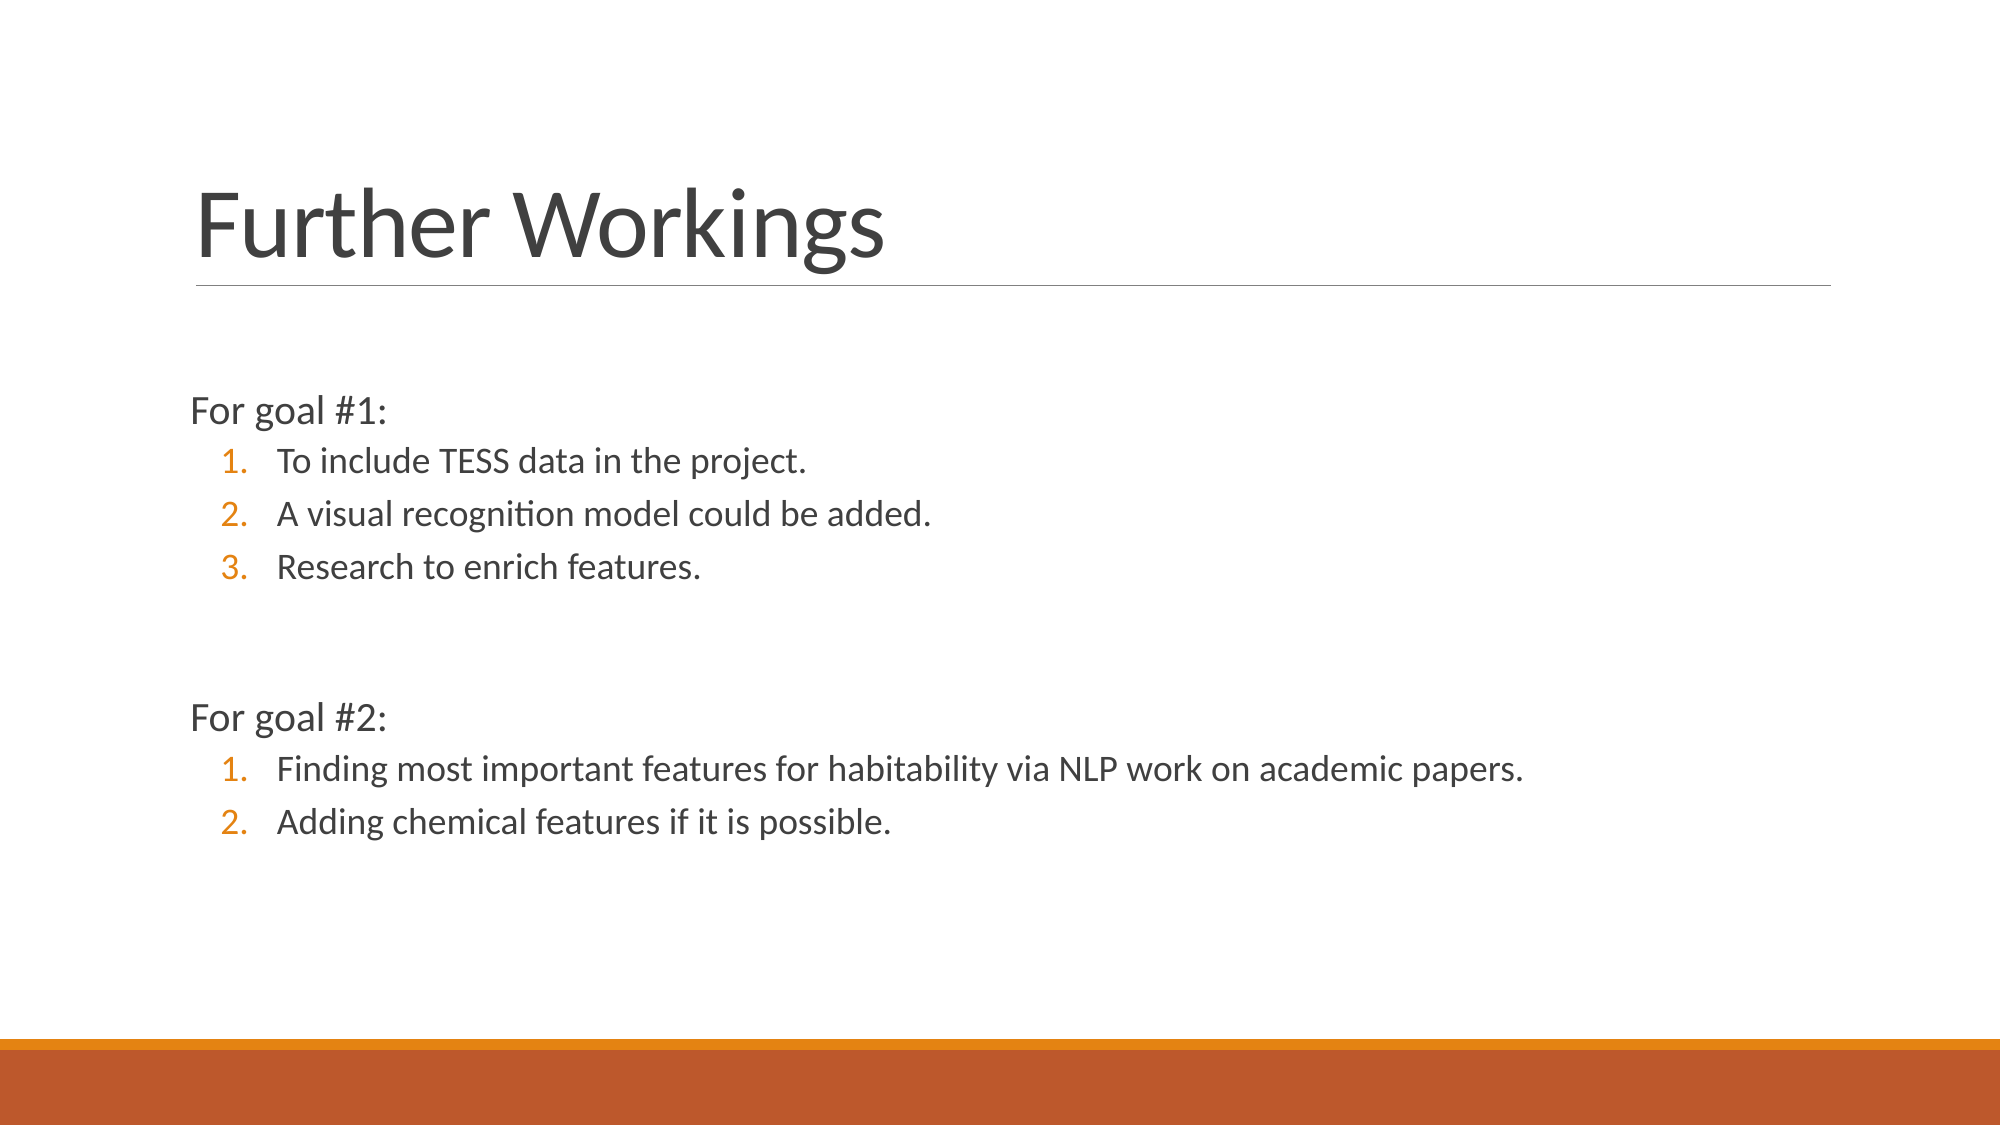

# Further Workings
For goal #1:
To include TESS data in the project.
A visual recognition model could be added.
Research to enrich features.

For goal #2:
Finding most important features for habitability via NLP work on academic papers.
Adding chemical features if it is possible.